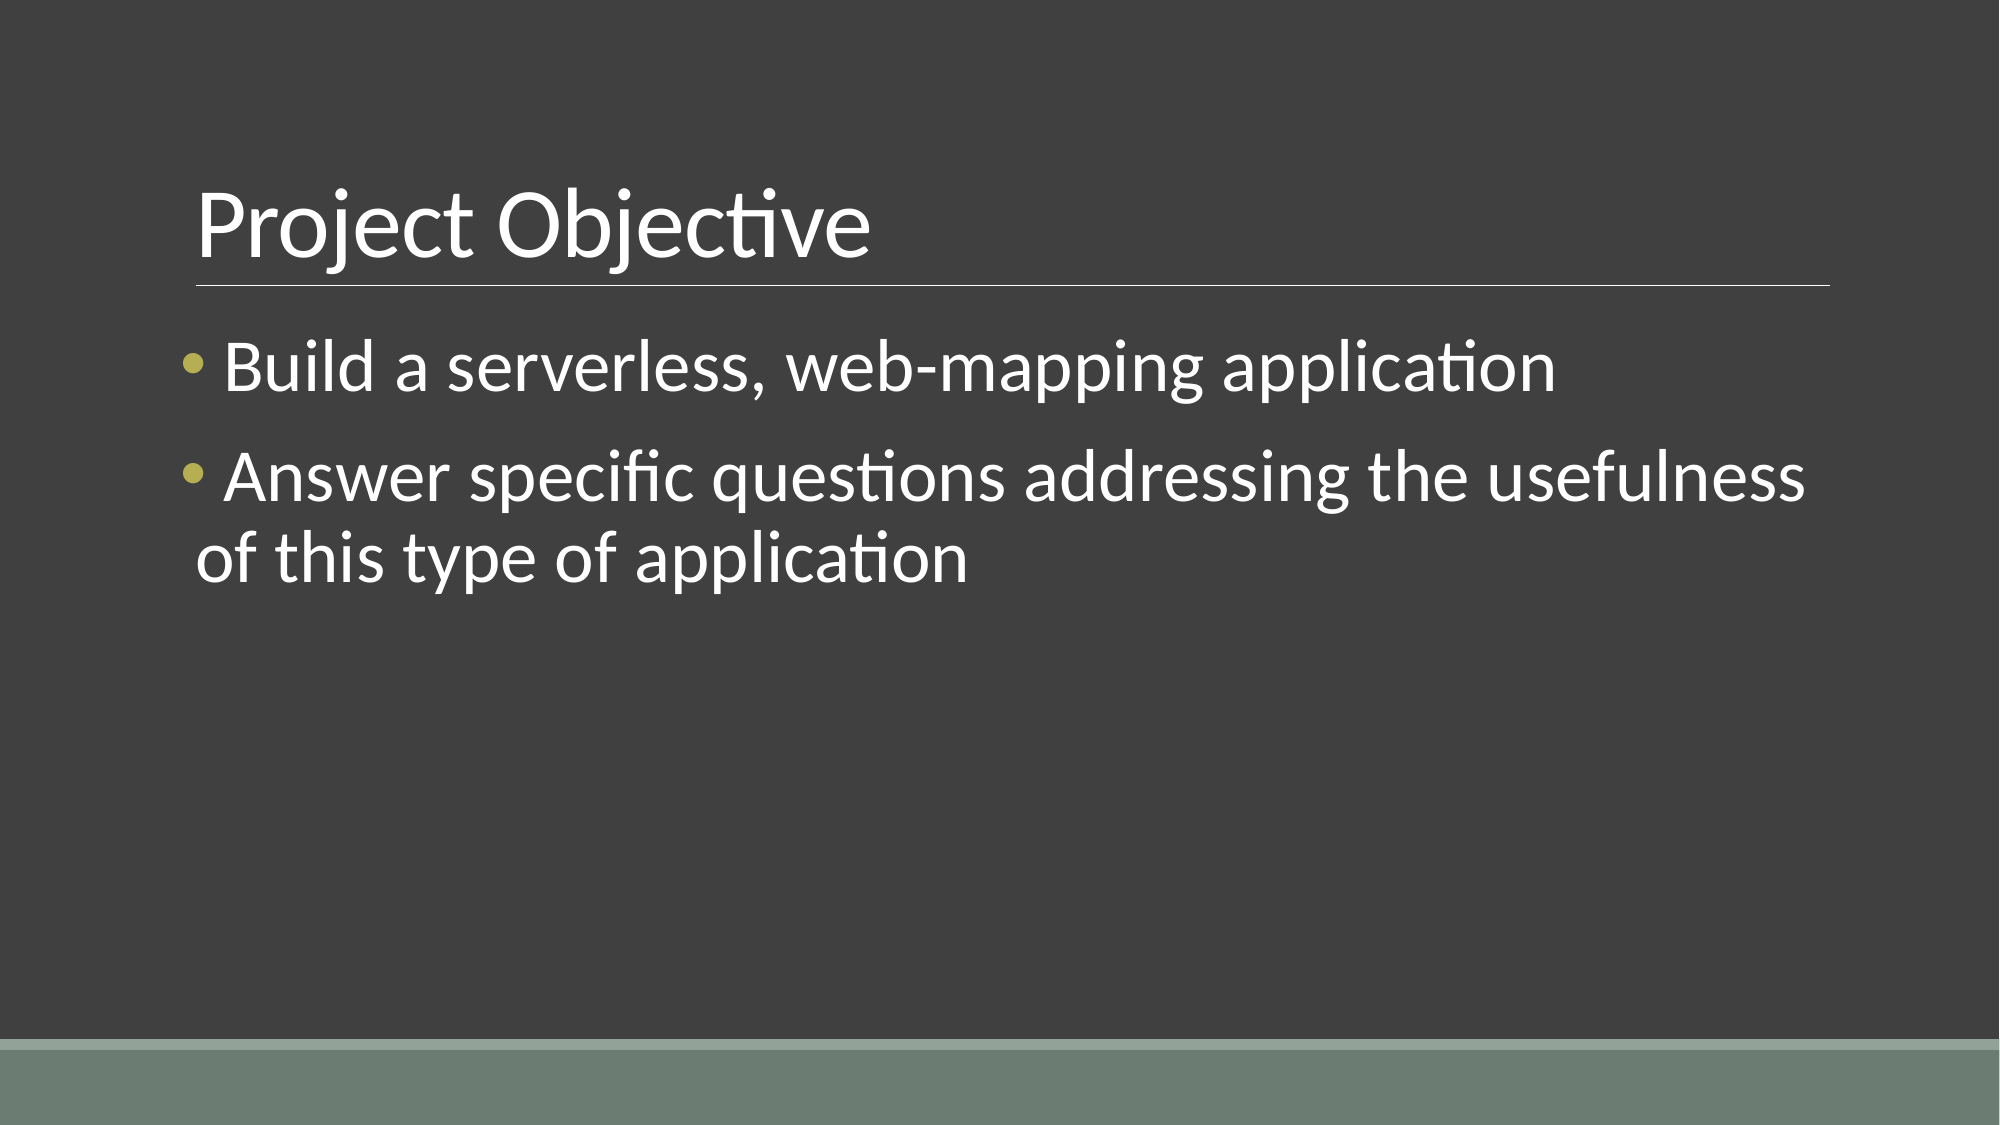

# Project Objective
 Build a serverless, web-mapping application
 Answer specific questions addressing the usefulness of this type of application